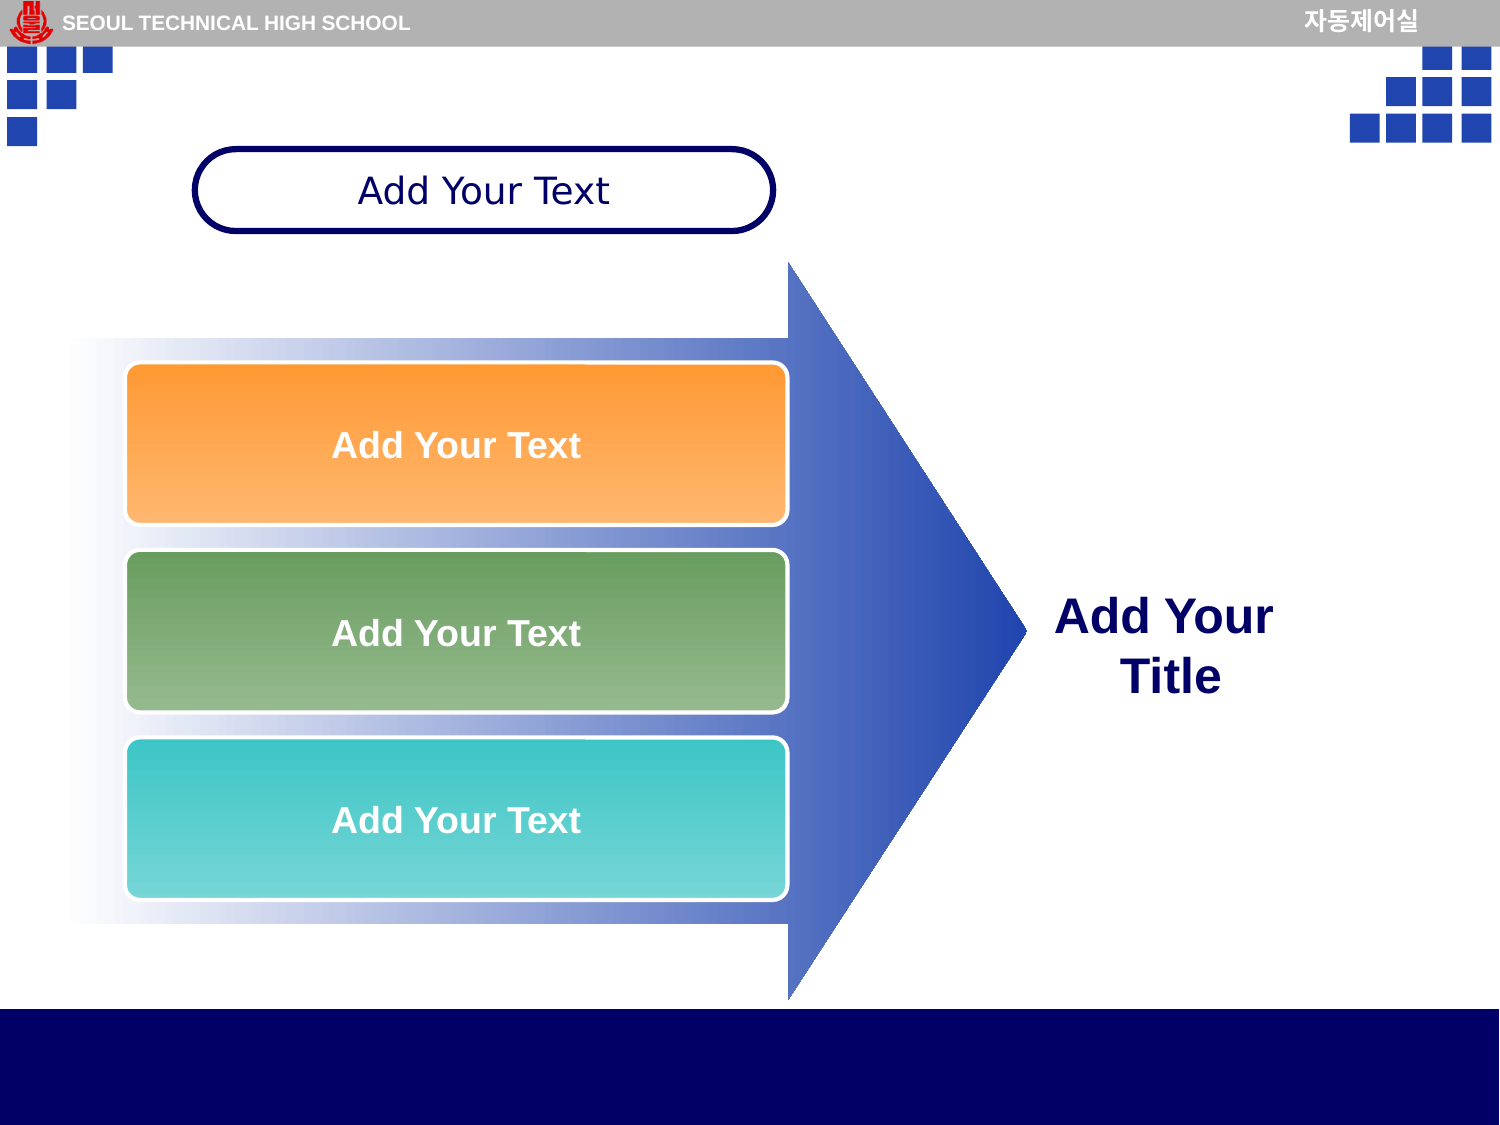

Diagram
Add Your Text

Add Your Text
Add Your
Title
Add Your Text
Add Your Text
Company  Logo